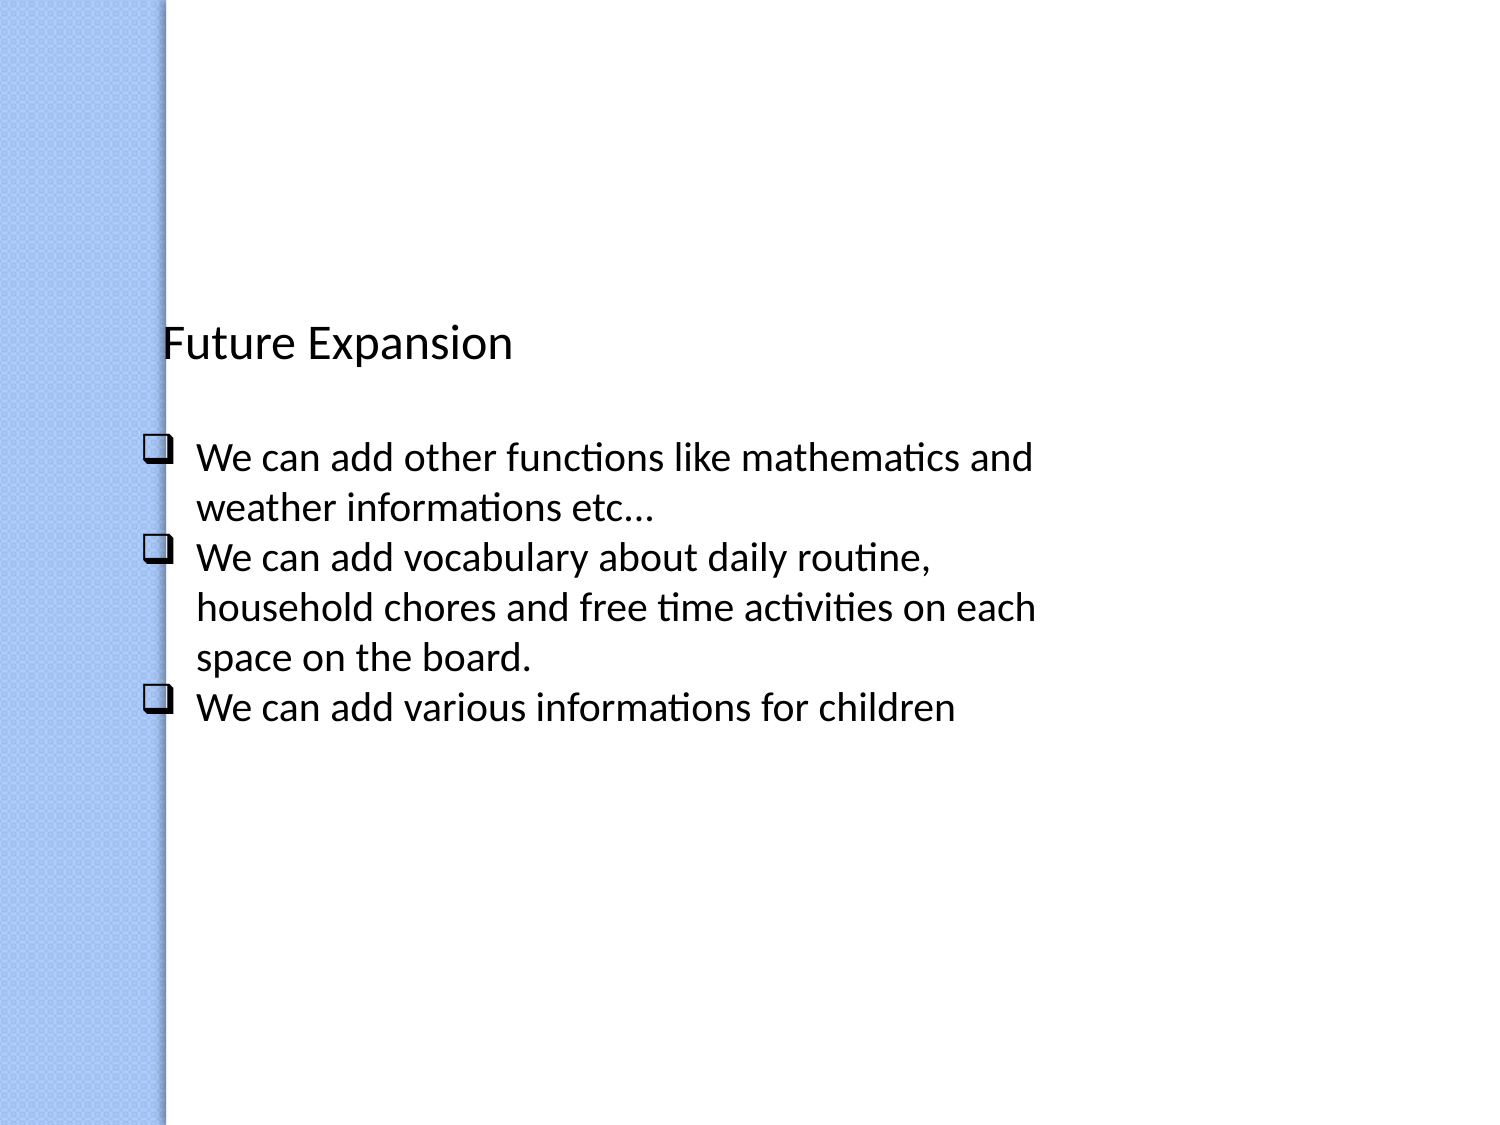

Future Expansion

We can add other functions like mathematics and weather informations etc...
We can add vocabulary about daily routine, household chores and free time activities on each space on the board.
We can add various informations for children